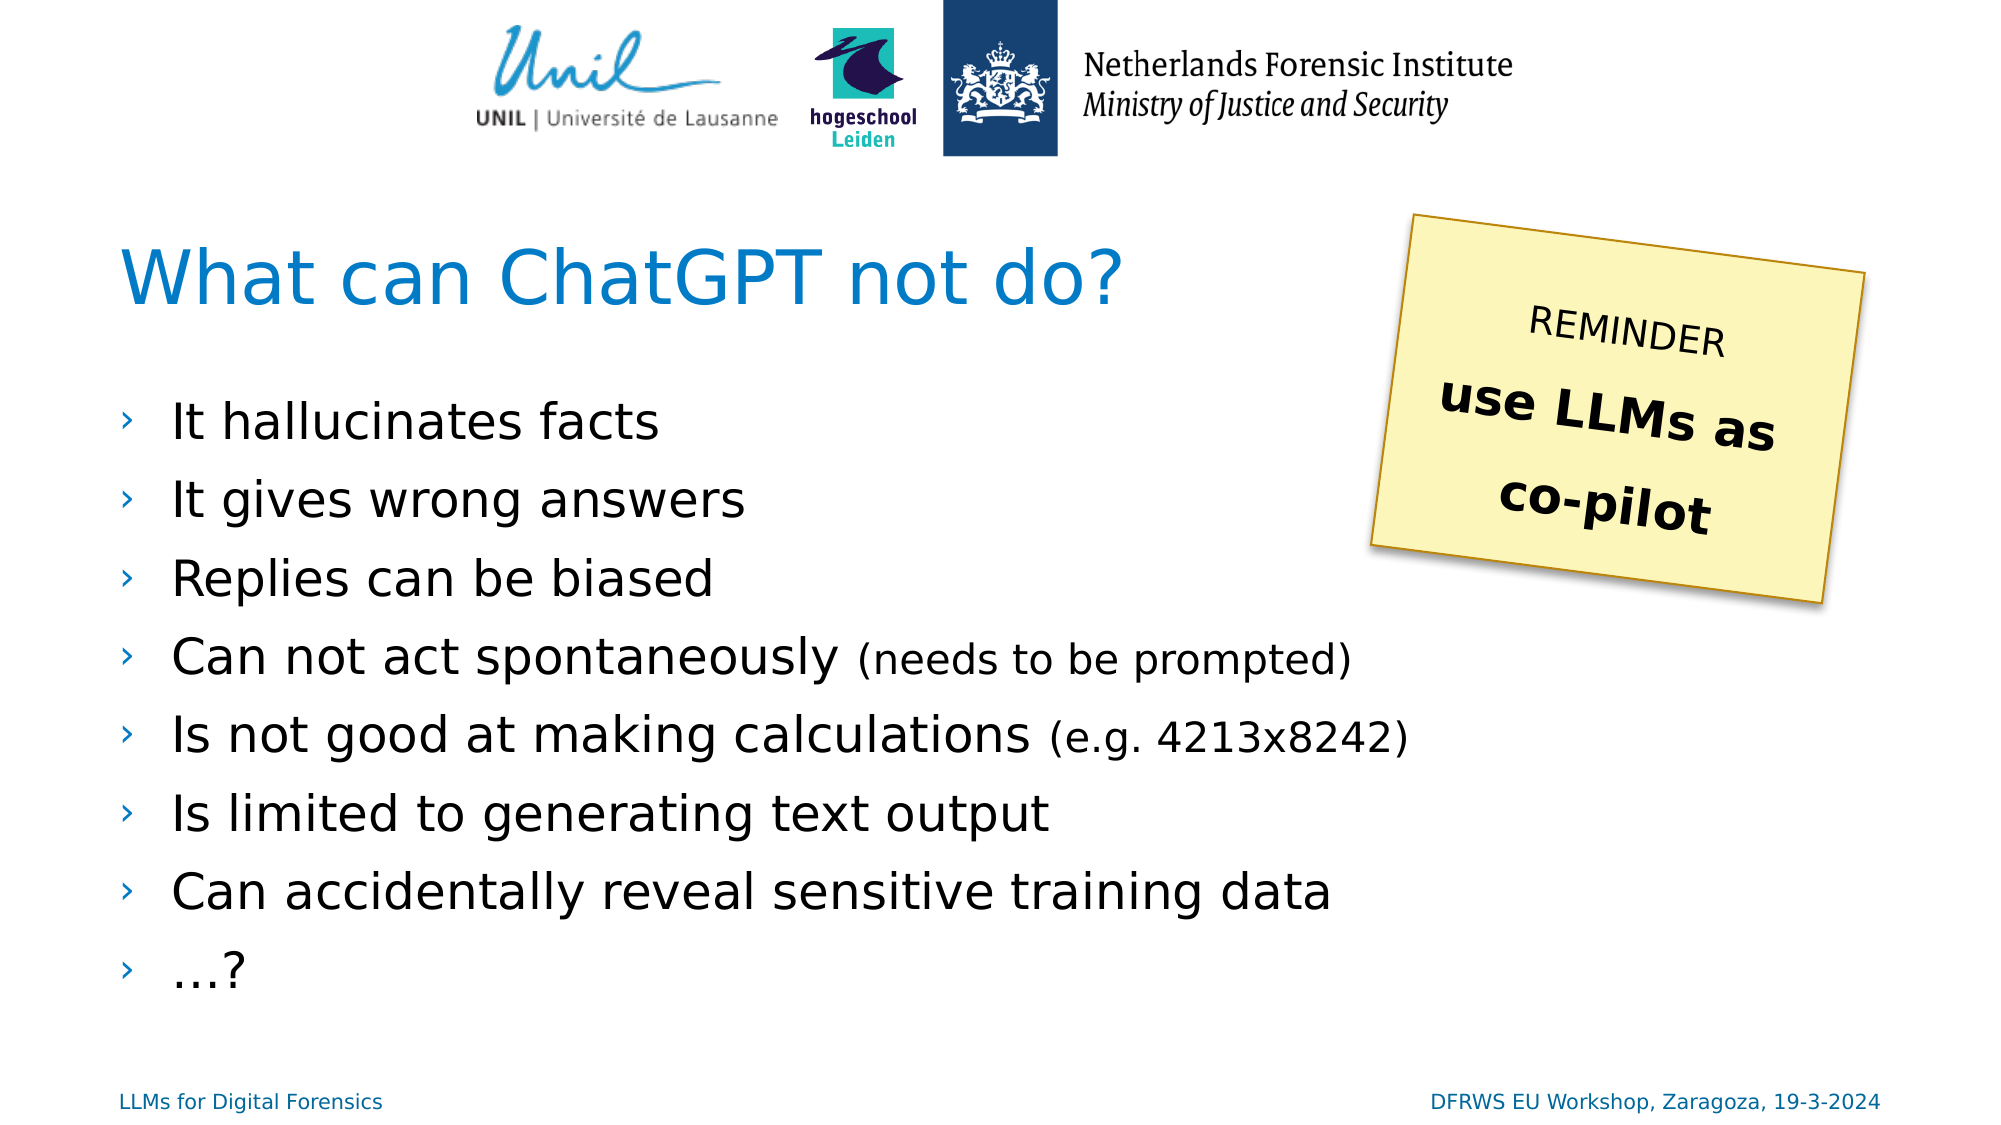

# What can ChatGPT not do?
REMINDER
use LLMs as
co-pilot
It hallucinates facts
It gives wrong answers
Replies can be biased
Can not act spontaneously (needs to be prompted)
Is not good at making calculations (e.g. 4213x8242)
Is limited to generating text output
Can accidentally reveal sensitive training data
…?
LLMs for Digital Forensics
DFRWS EU Workshop, Zaragoza, 19-3-2024